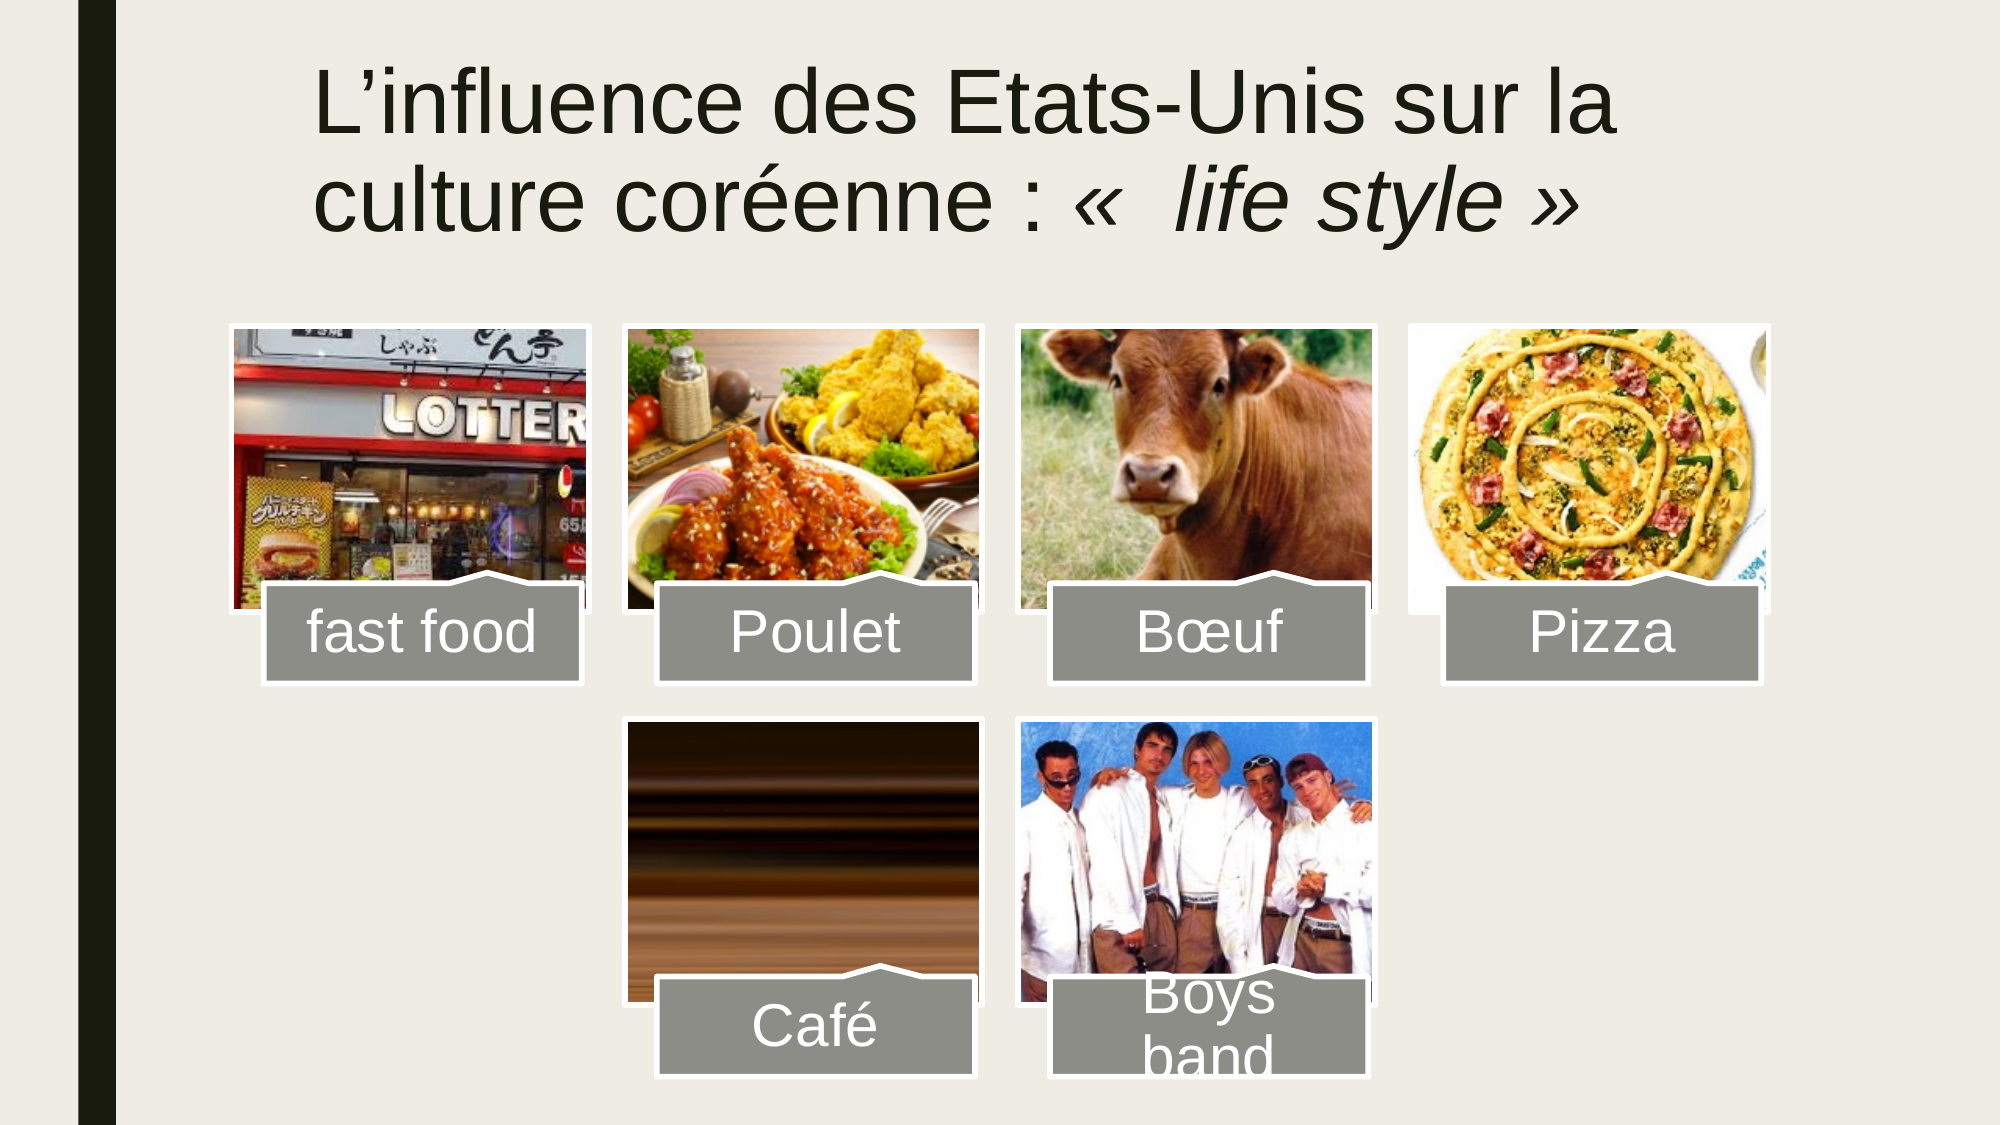

# L’influence des Etats-Unis sur la culture coréenne : «  life style »
fast food
Poulet
Bœuf
Pizza
Café
Boys band